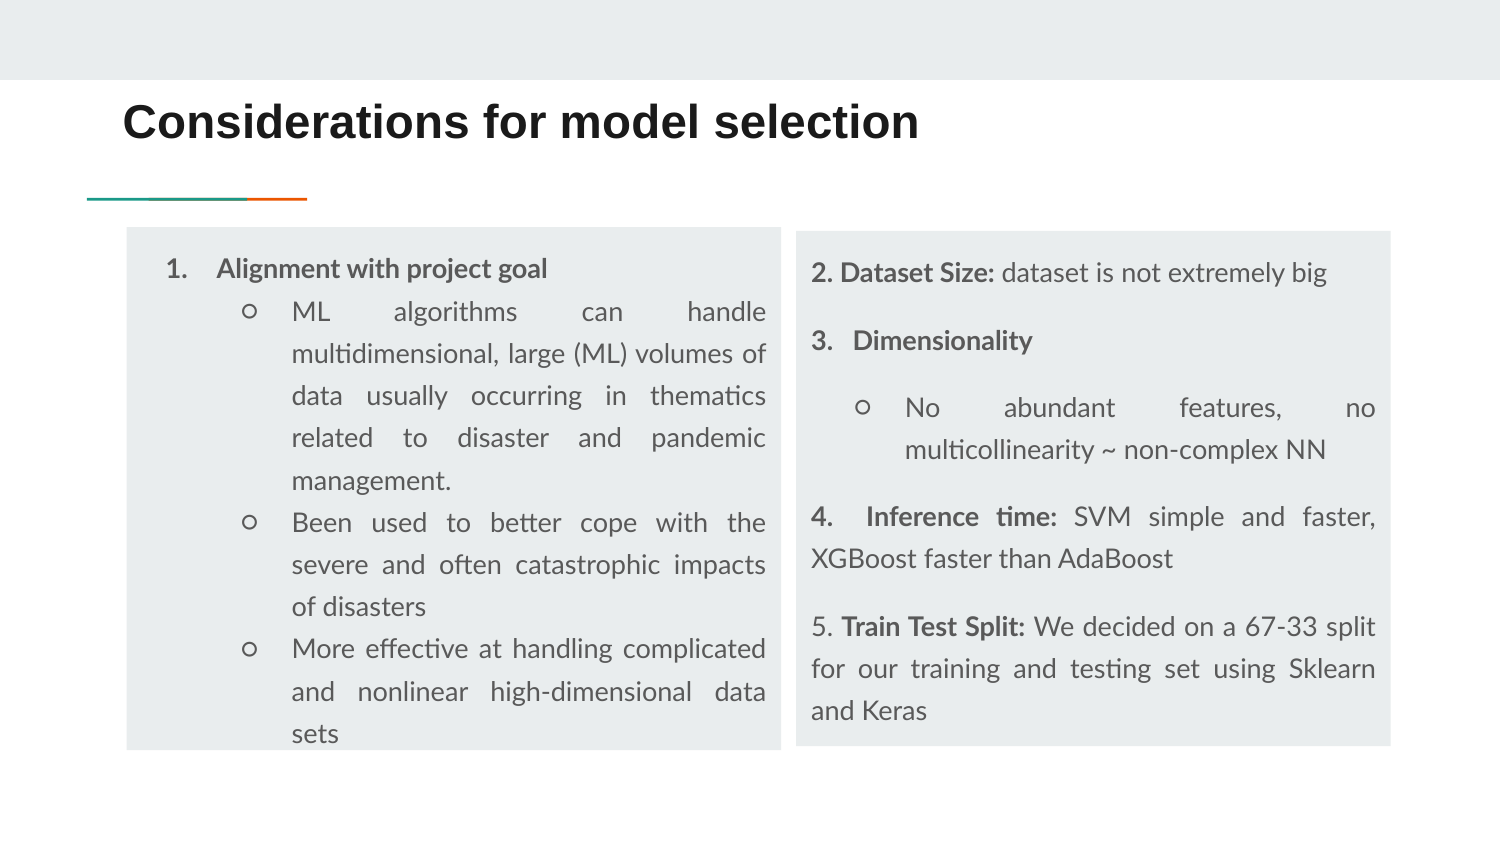

# Considerations for model selection
Alignment with project goal
ML algorithms can handle multidimensional, large (ML) volumes of data usually occurring in thematics related to disaster and pandemic management.
Been used to better cope with the severe and often catastrophic impacts of disasters
More effective at handling complicated and nonlinear high-dimensional data sets

2. Dataset Size: dataset is not extremely big
3.   Dimensionality
No abundant features, no multicollinearity ~ non-complex NN
4.  Inference time: SVM simple and faster, XGBoost faster than AdaBoost
5. Train Test Split: We decided on a 67-33 split for our training and testing set using Sklearn and Keras